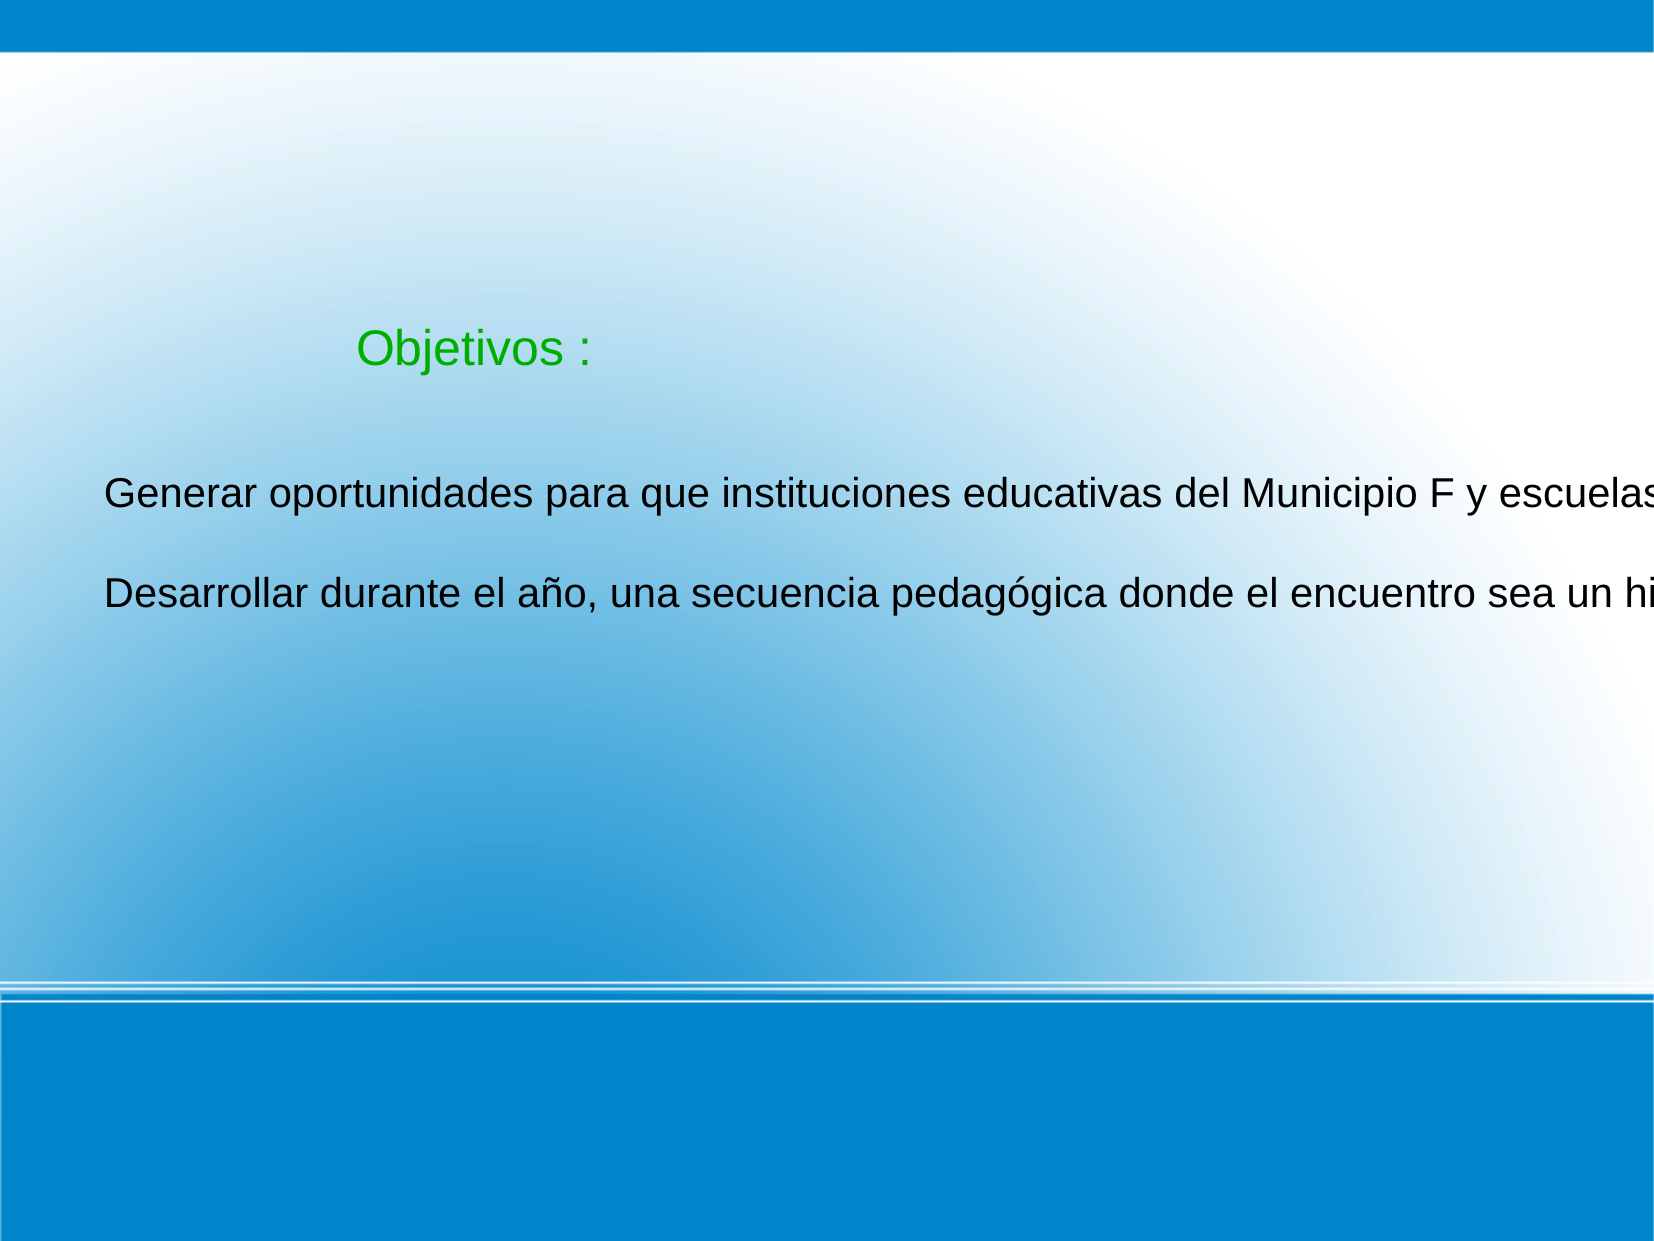

Objetivos :

Generar oportunidades para que instituciones educativas del Municipio F y escuelas rurales del interior del país, compartan sus referencias identitarias.

Desarrollar durante el año, una secuencia pedagógica donde el encuentro sea un hito relevante, no el fin en sí mismo.